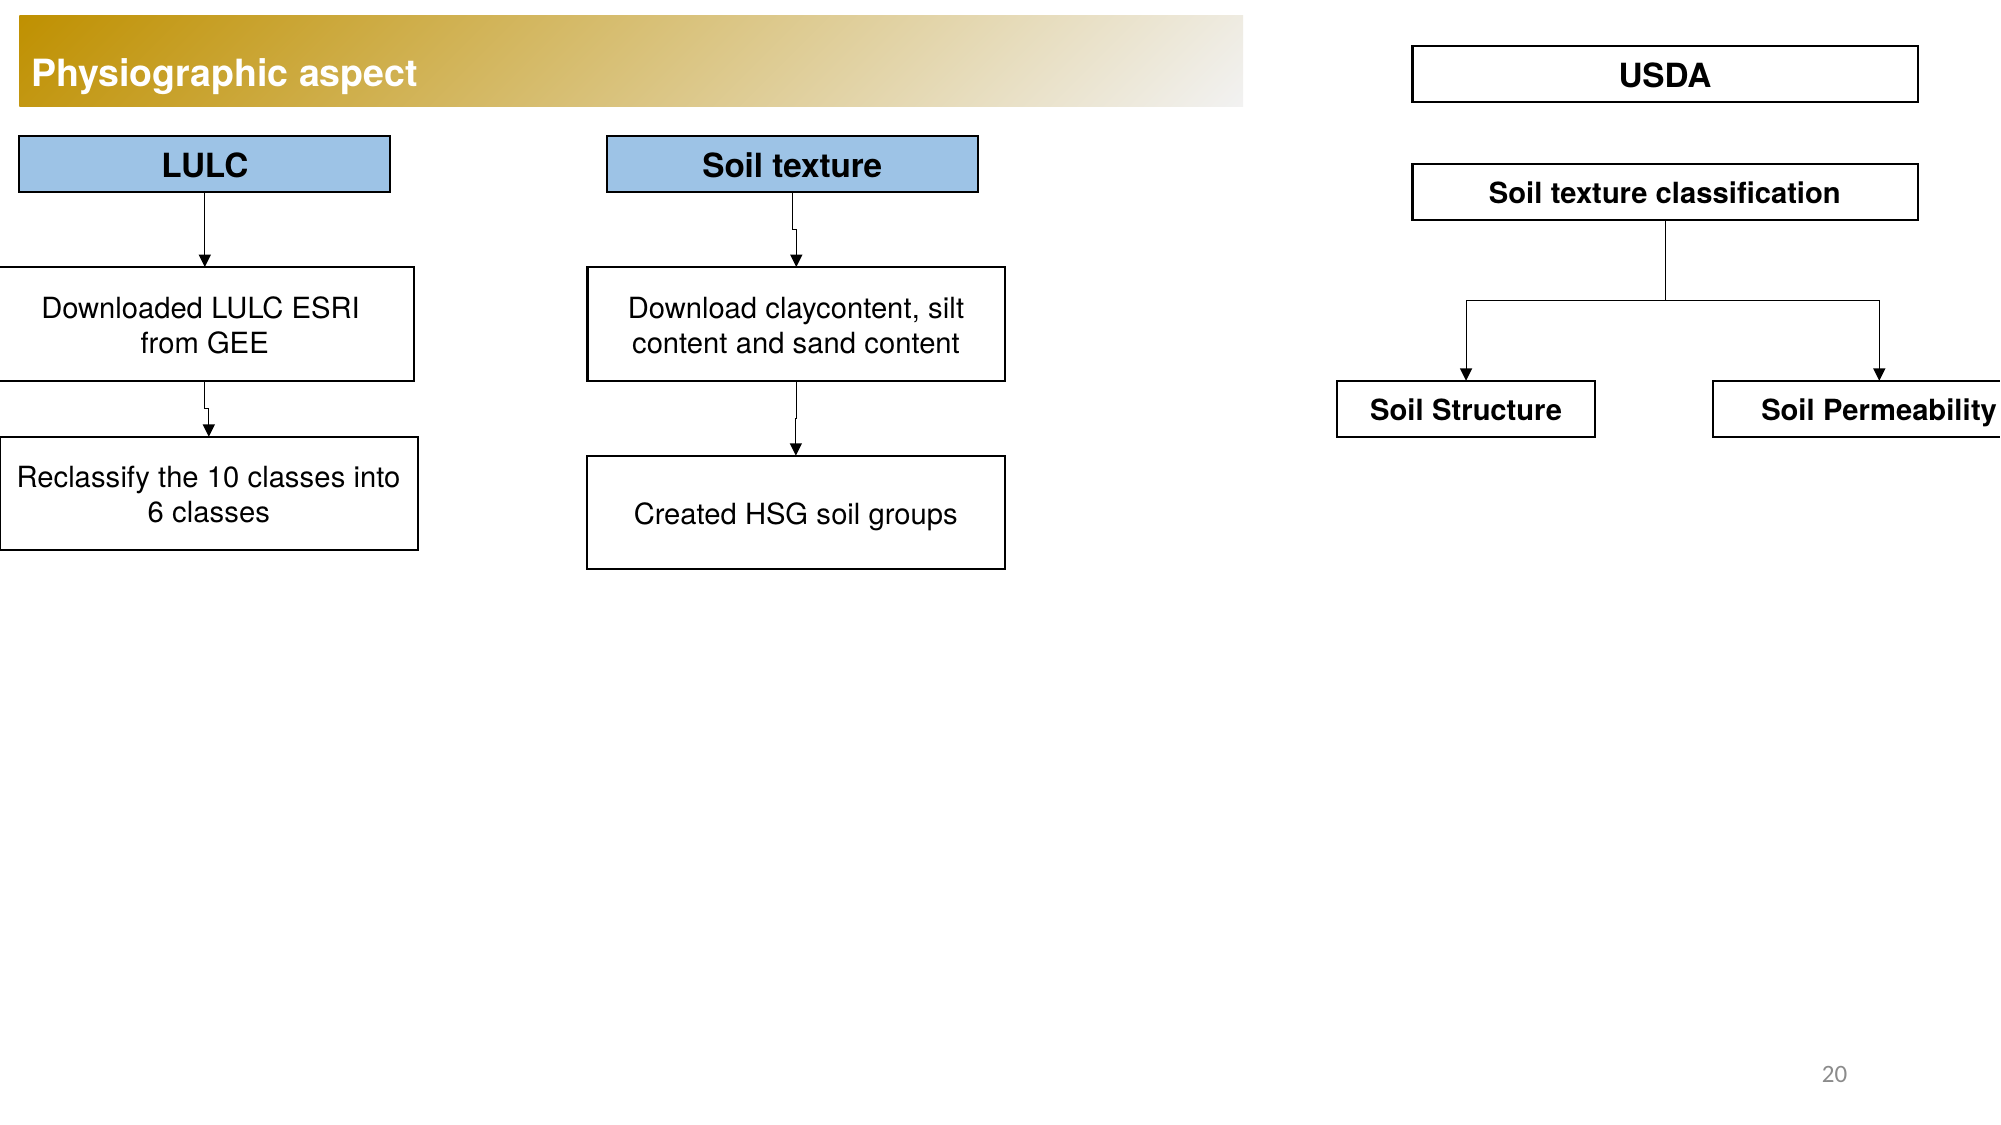

Physiographic aspect
USDA
LULC
Soil texture
Soil texture classification
Downloaded LULC ESRI  from GEE
Download claycontent, silt content and sand content
Soil Structure
Soil Permeability
Reclassify the 10 classes into 6 classes
Created HSG soil groups
20